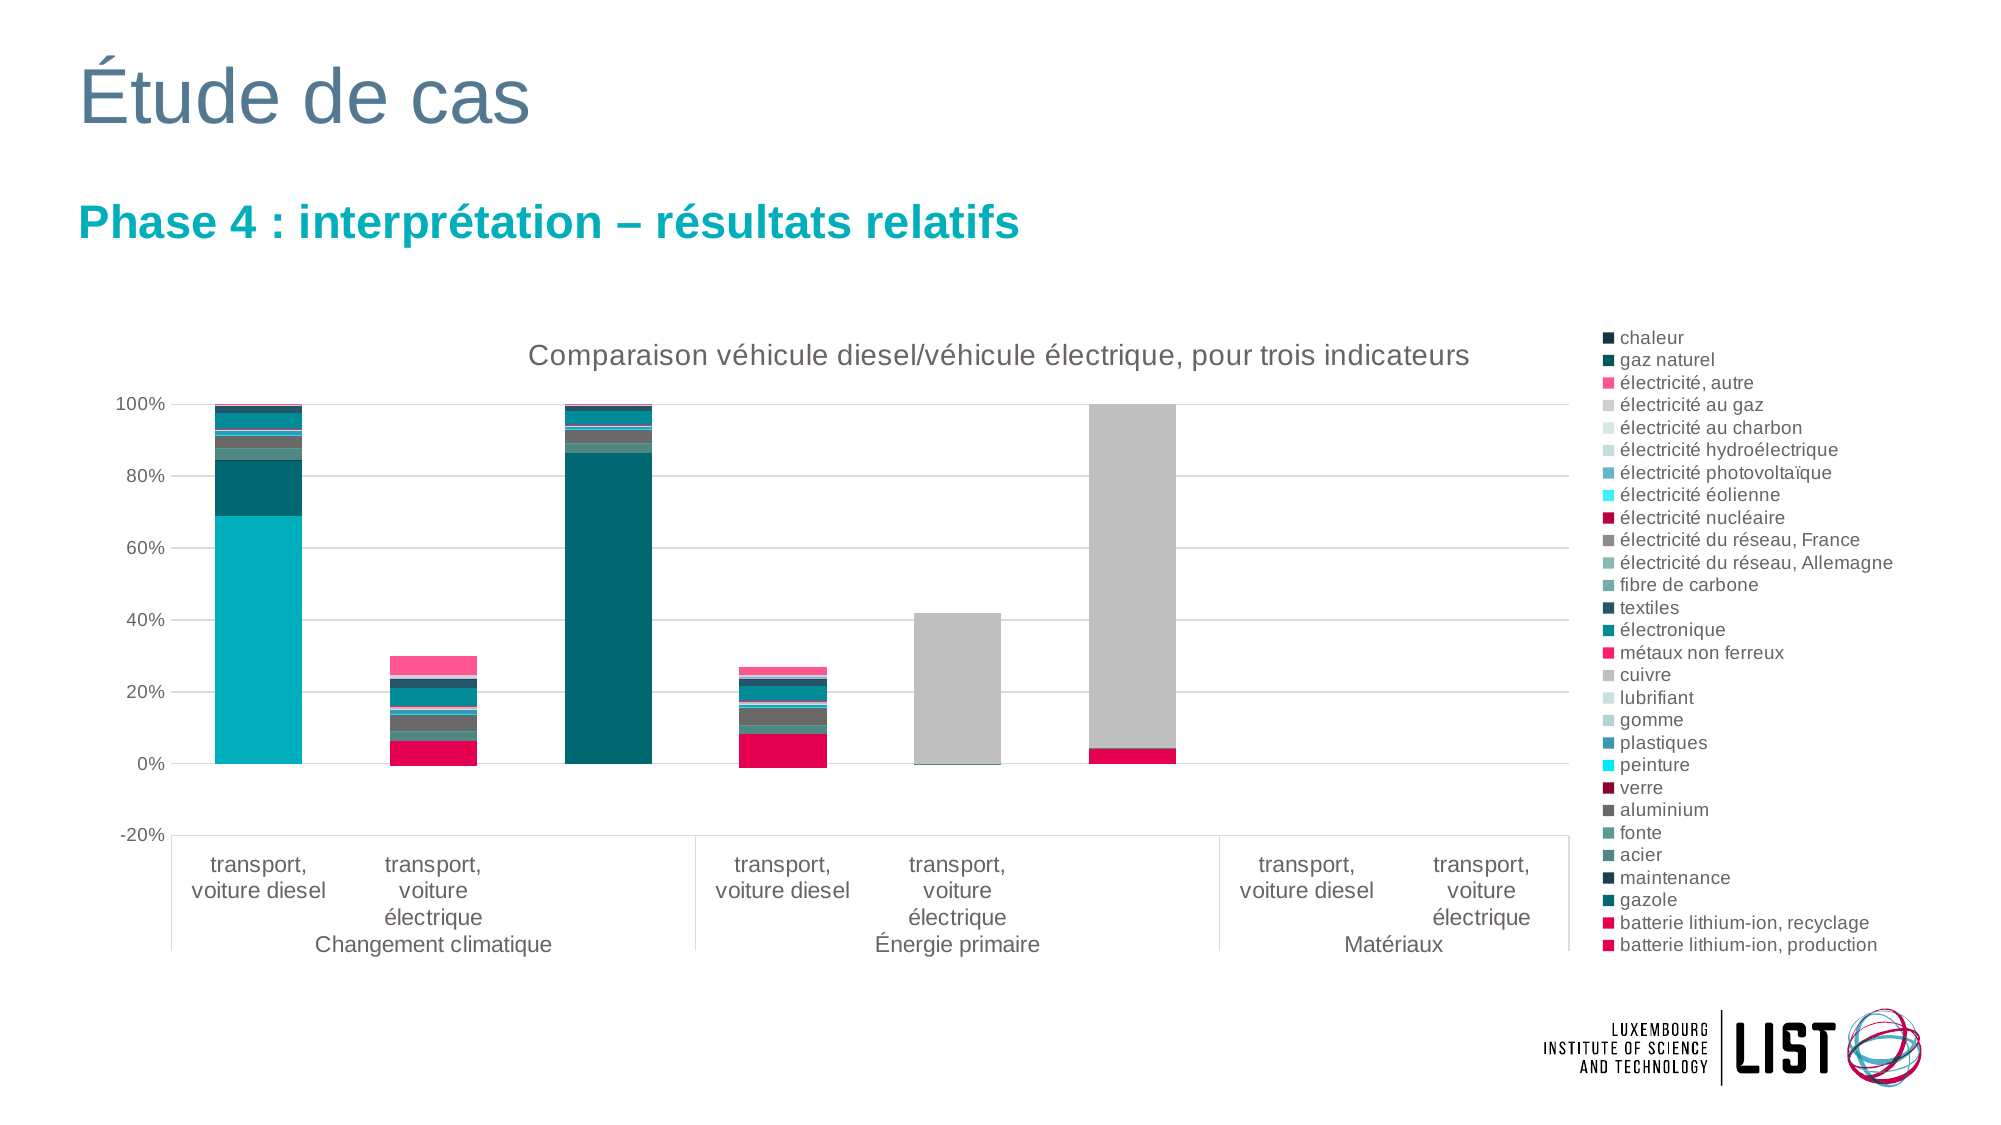

# Étude de cas
Phase 4 : interprétation – résultats relatifs

[unsupported chart]